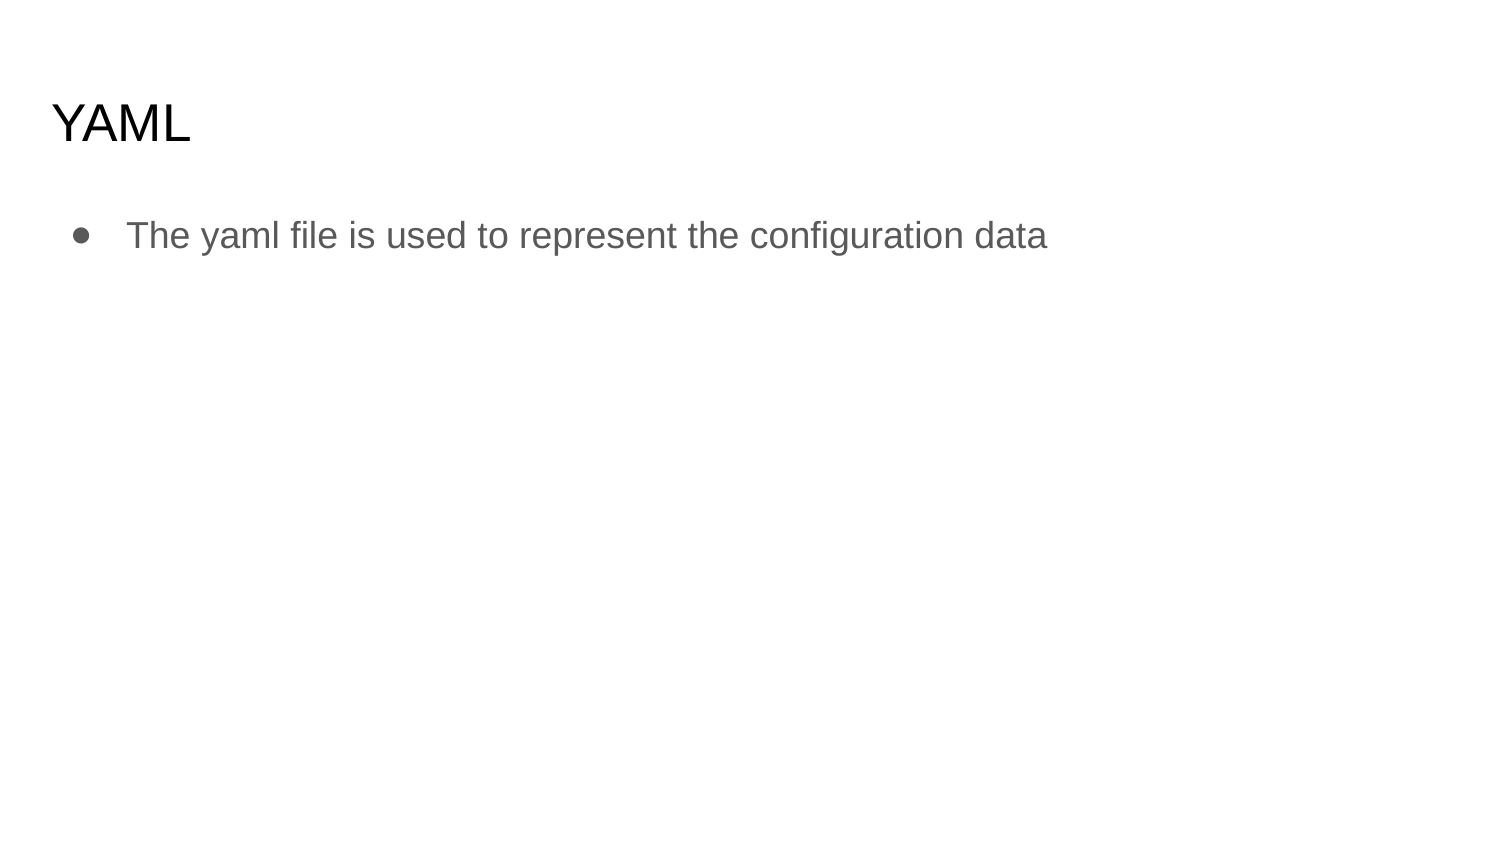

# YAML
The yaml file is used to represent the configuration data